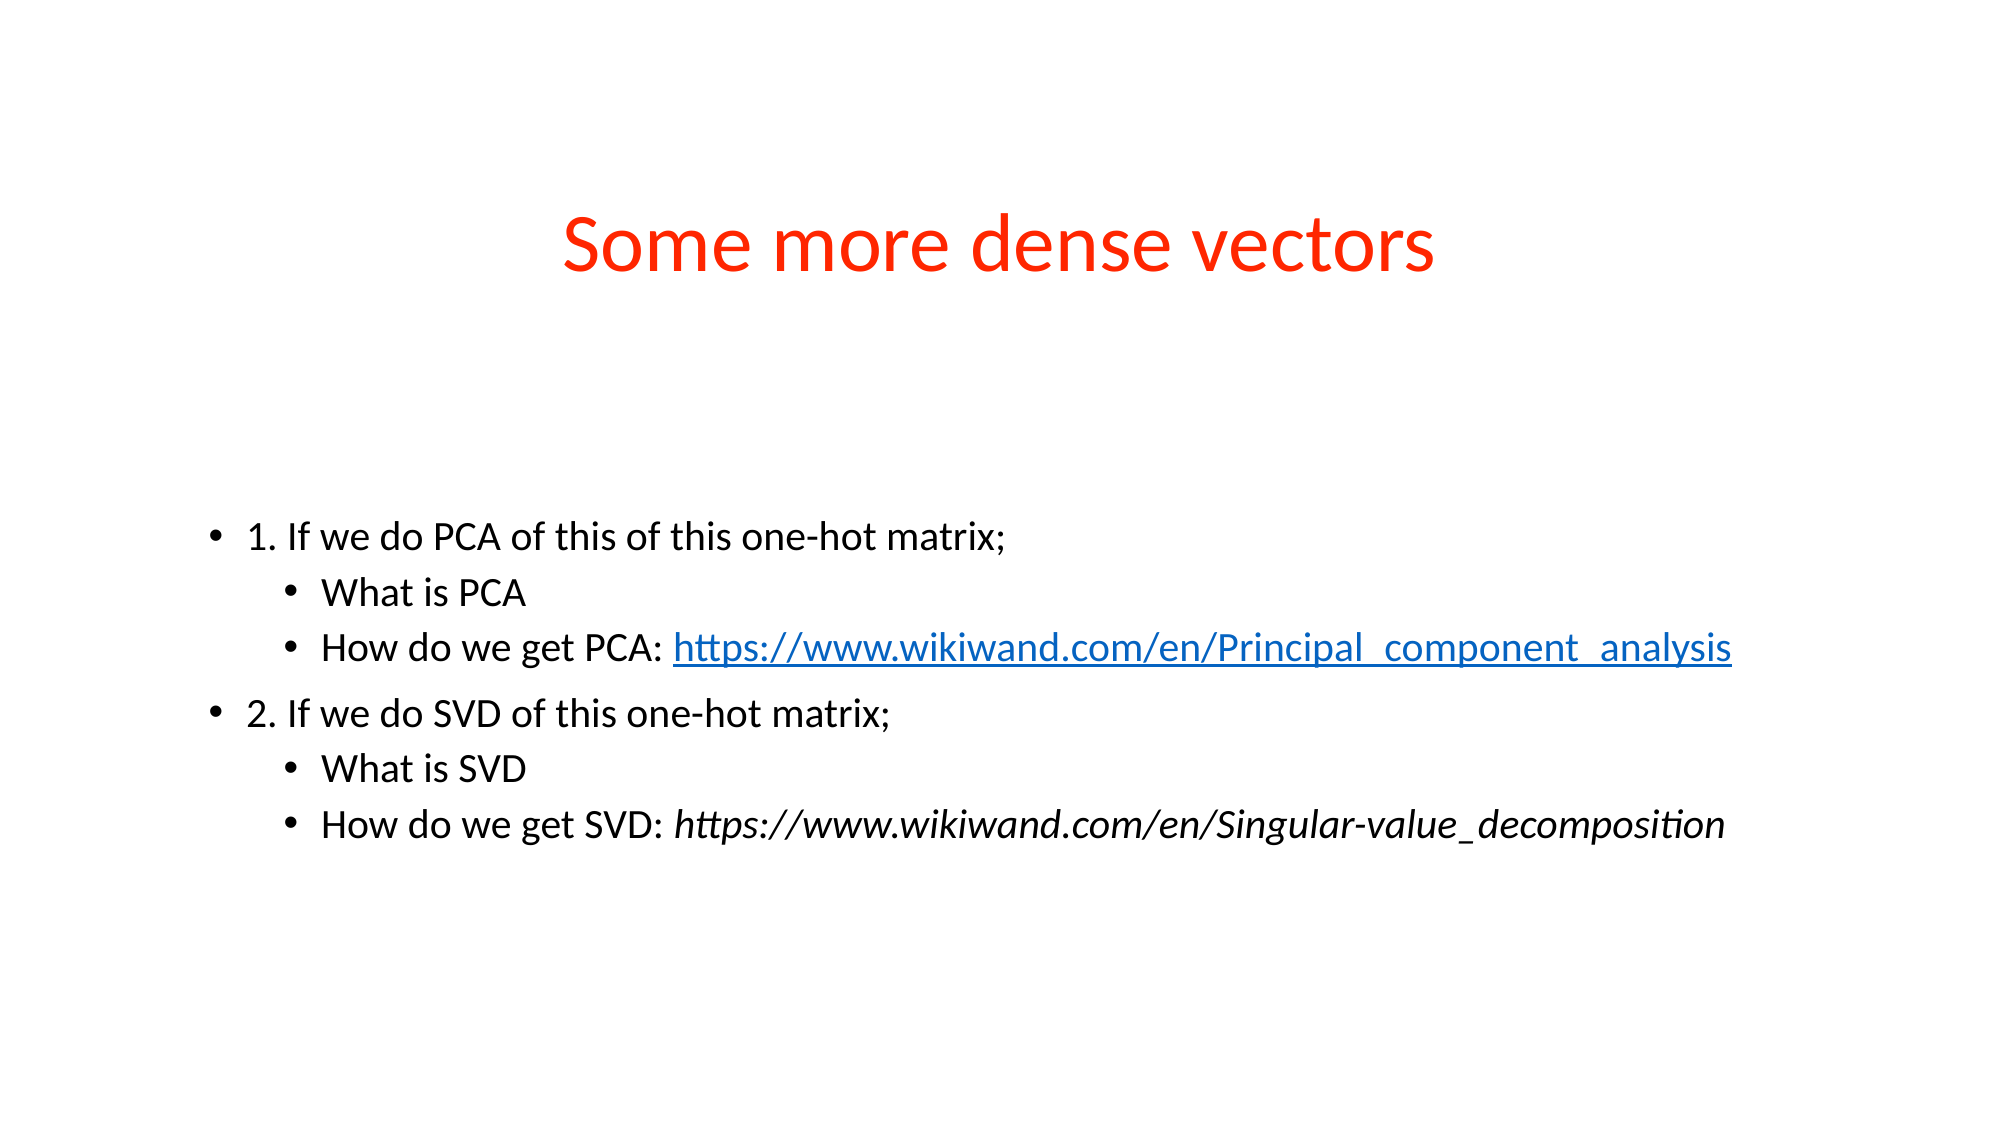

# Some more dense vectors
1. If we do PCA of this of this one-hot matrix;
What is PCA
How do we get PCA: https://www.wikiwand.com/en/Principal_component_analysis
2. If we do SVD of this one-hot matrix;
What is SVD
How do we get SVD: https://www.wikiwand.com/en/Singular-value_decomposition